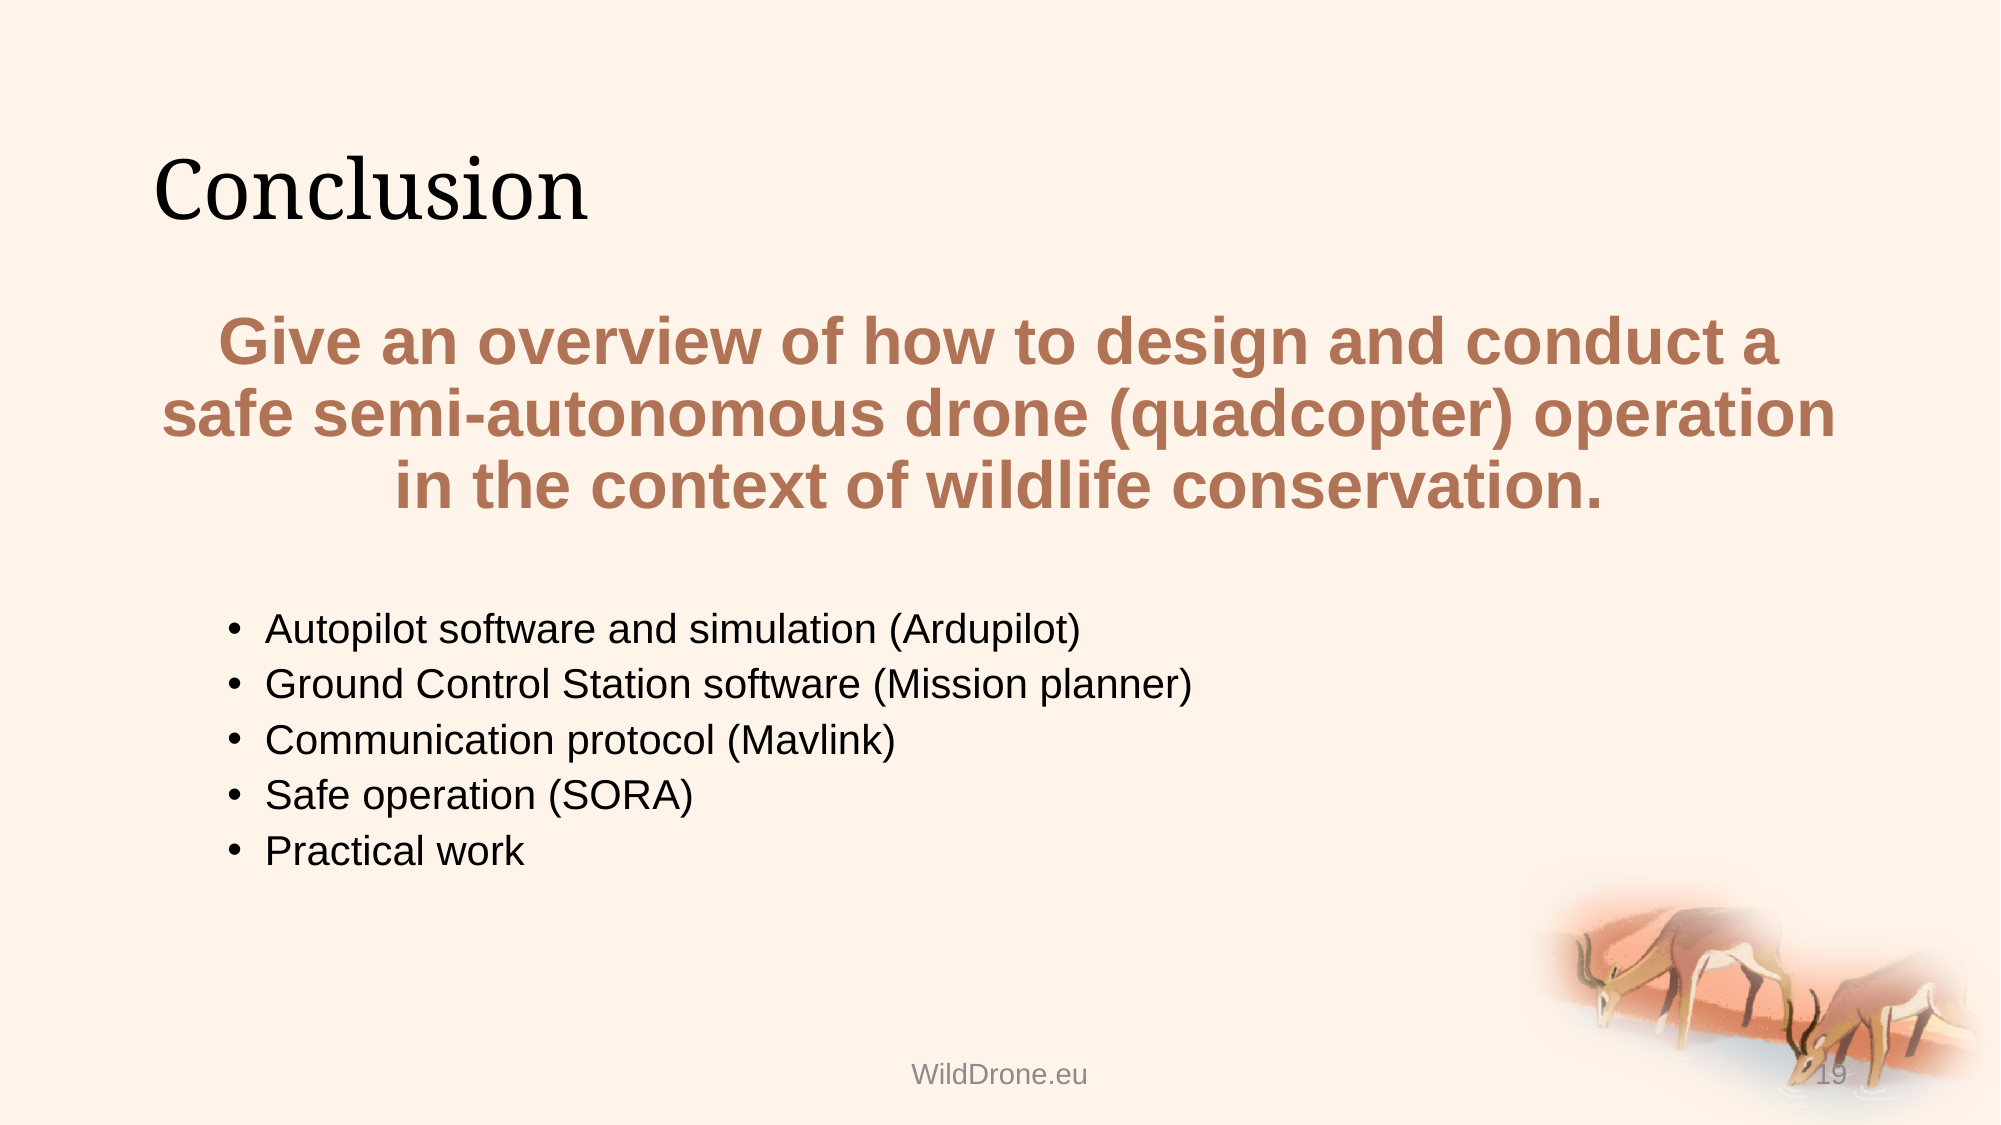

# Conclusion
Give an overview of how to design and conduct a safe semi-autonomous drone (quadcopter) operation in the context of wildlife conservation.

Autopilot software and simulation (Ardupilot)
Ground Control Station software (Mission planner)
Communication protocol (Mavlink)
Safe operation (SORA)
Practical work

WildDrone.eu
19